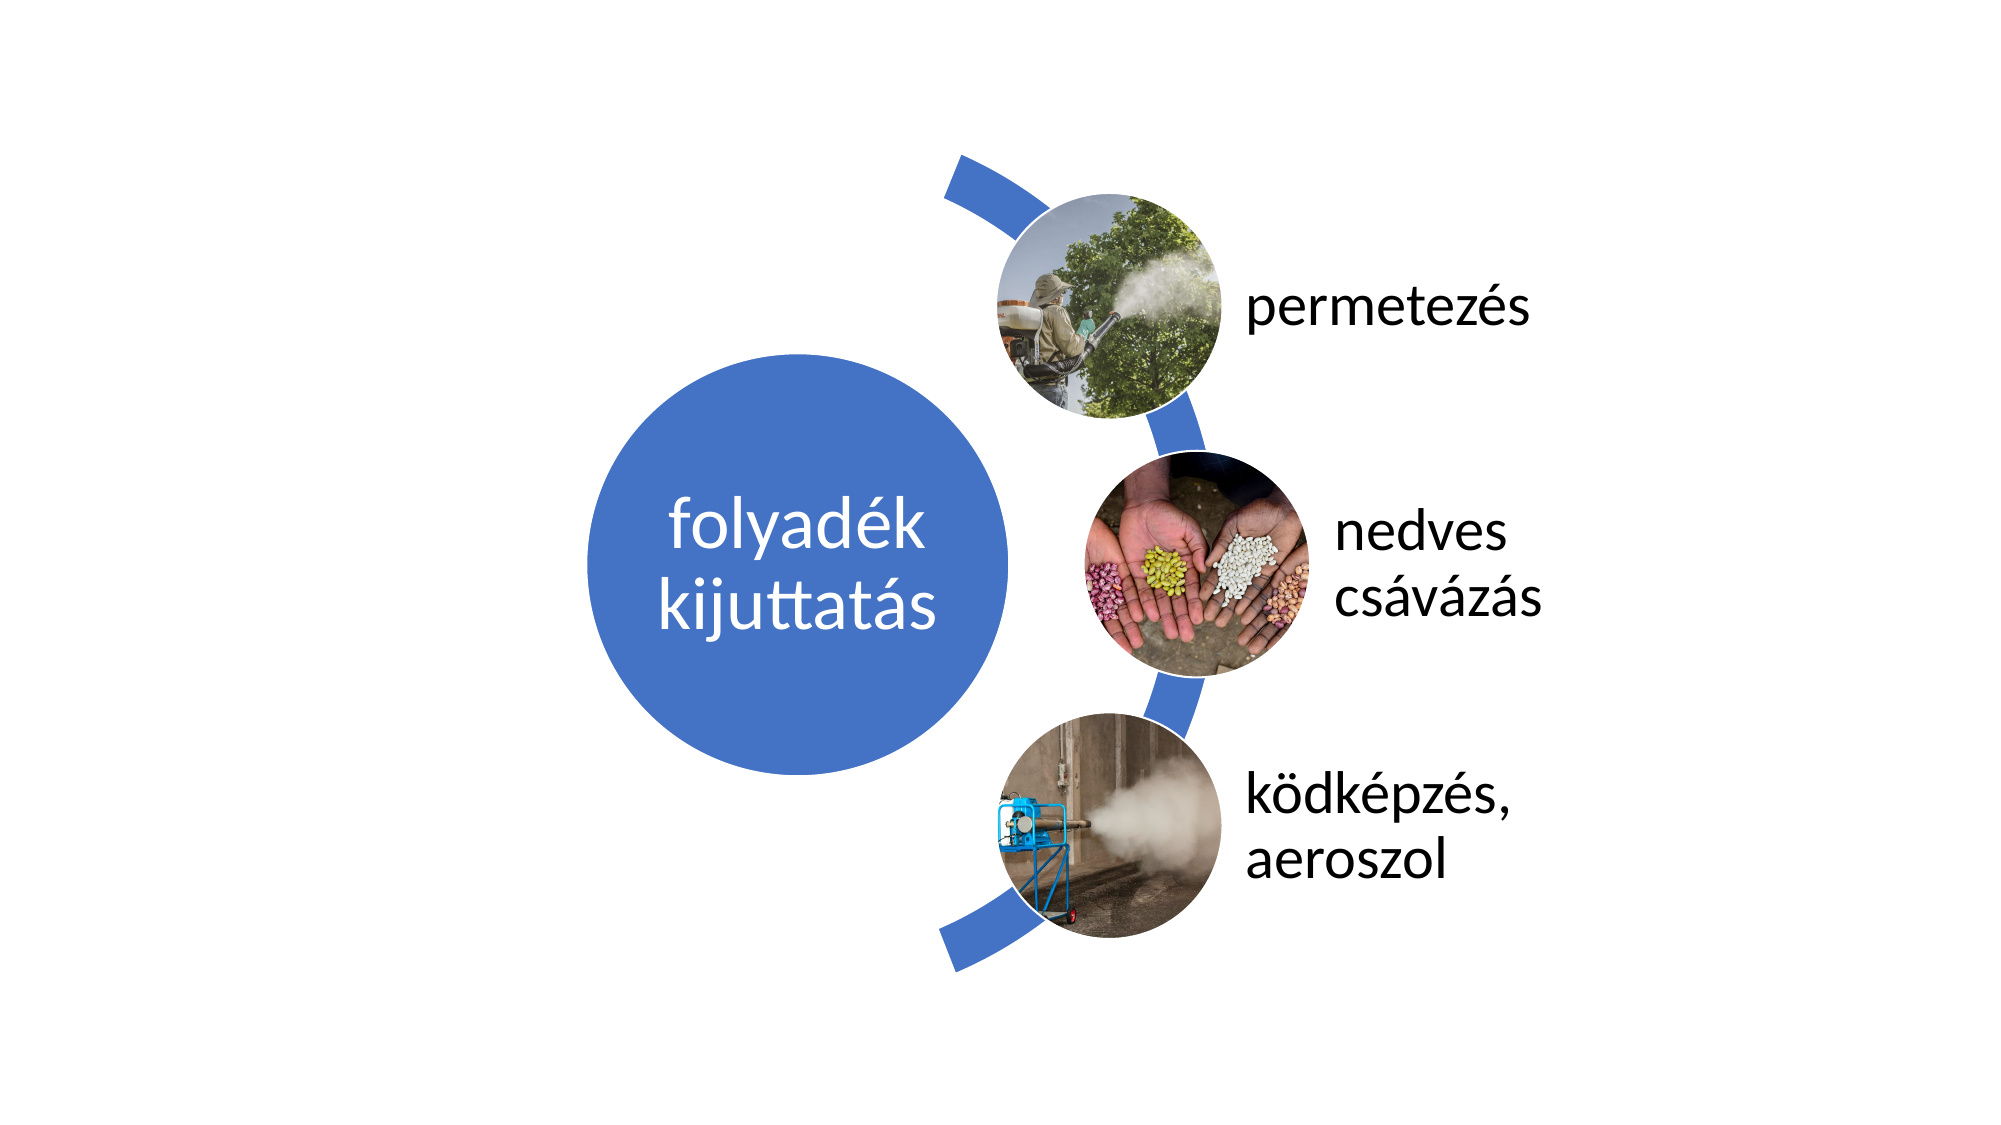

folyadék kijuttatás
permetezés
nedves csávázás
ködképzés, aeroszol